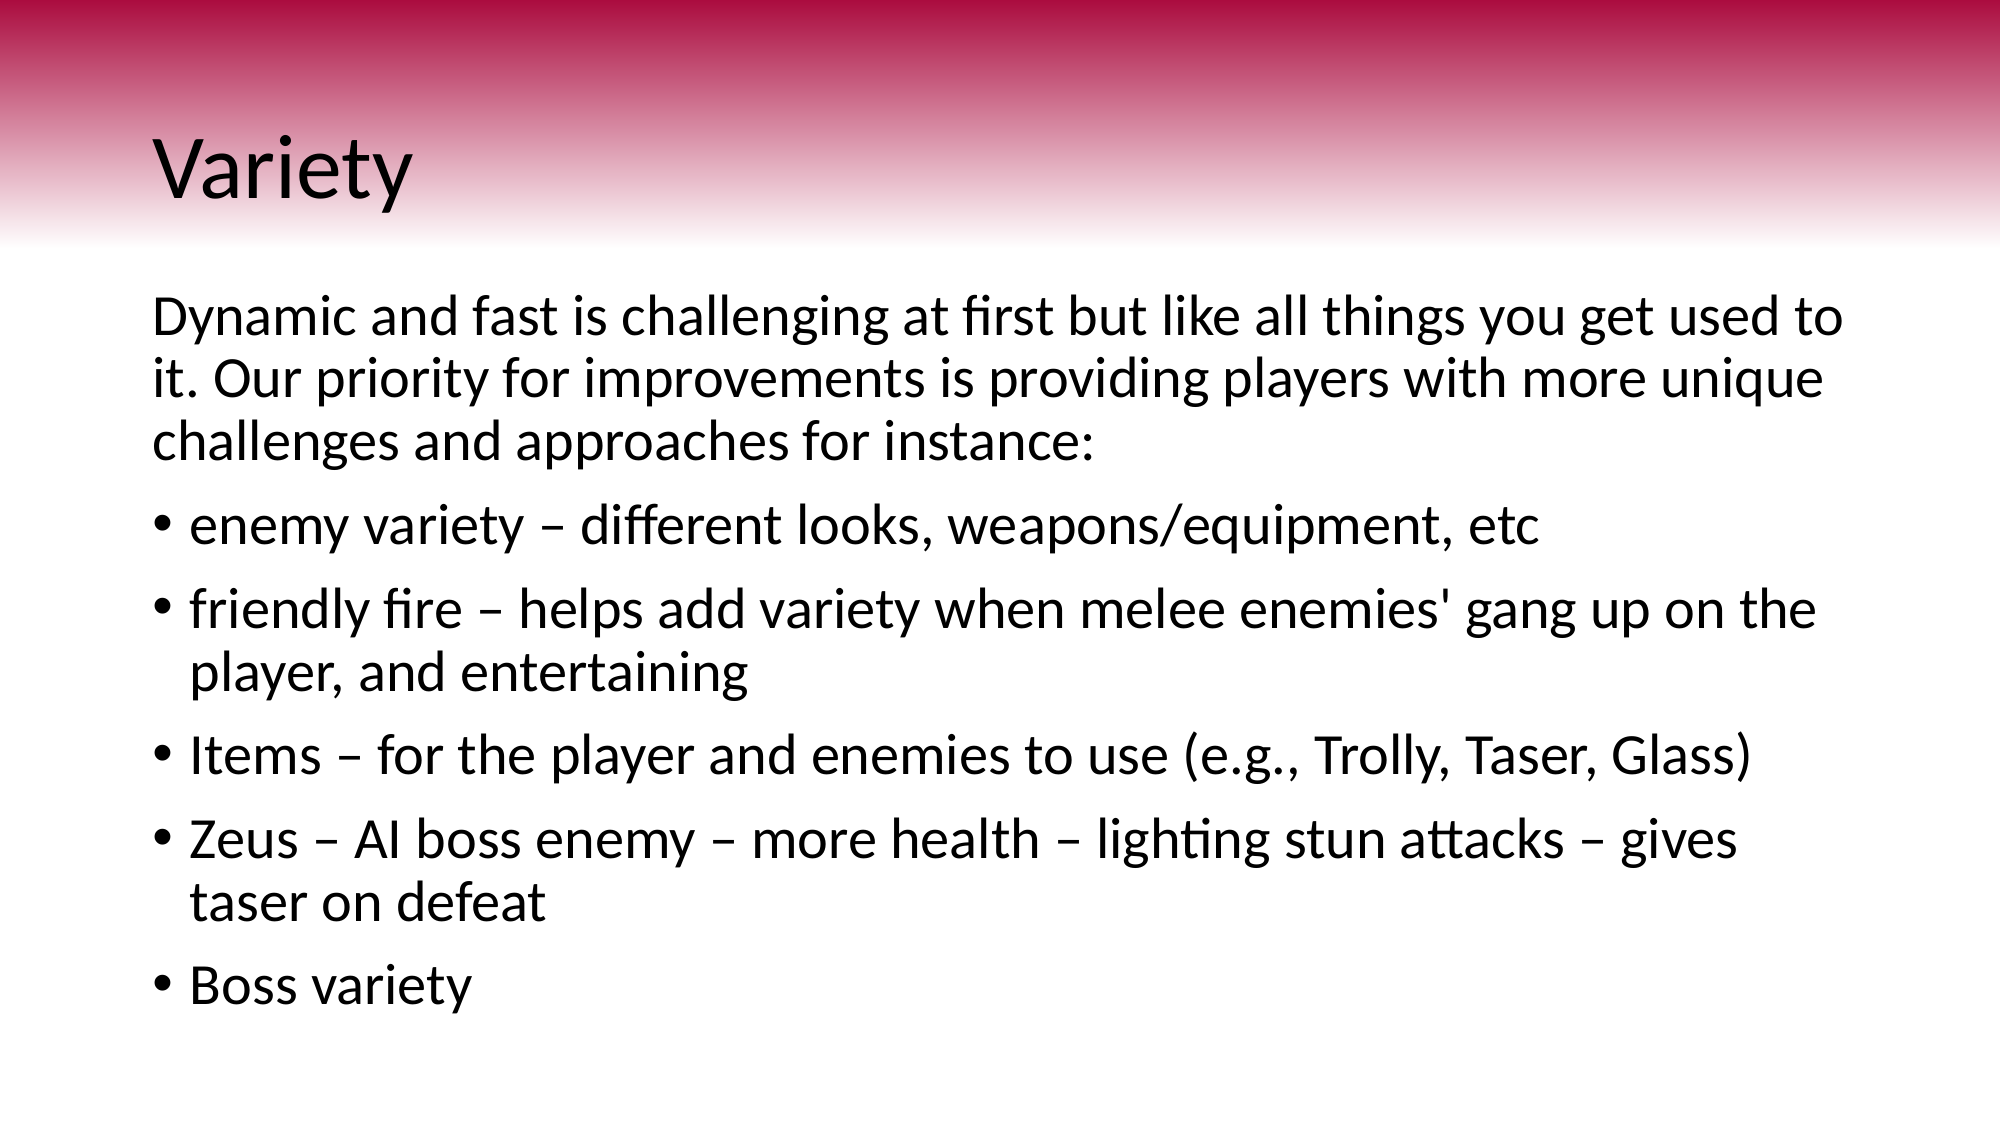

# Variety
Dynamic and fast is challenging at first but like all things you get used to it. Our priority for improvements is providing players with more unique challenges and approaches for instance:
enemy variety – different looks, weapons/equipment, etc
friendly fire – helps add variety when melee enemies' gang up on the player, and entertaining
Items – for the player and enemies to use (e.g., Trolly, Taser, Glass)
Zeus – AI boss enemy – more health – lighting stun attacks – gives taser on defeat
Boss variety